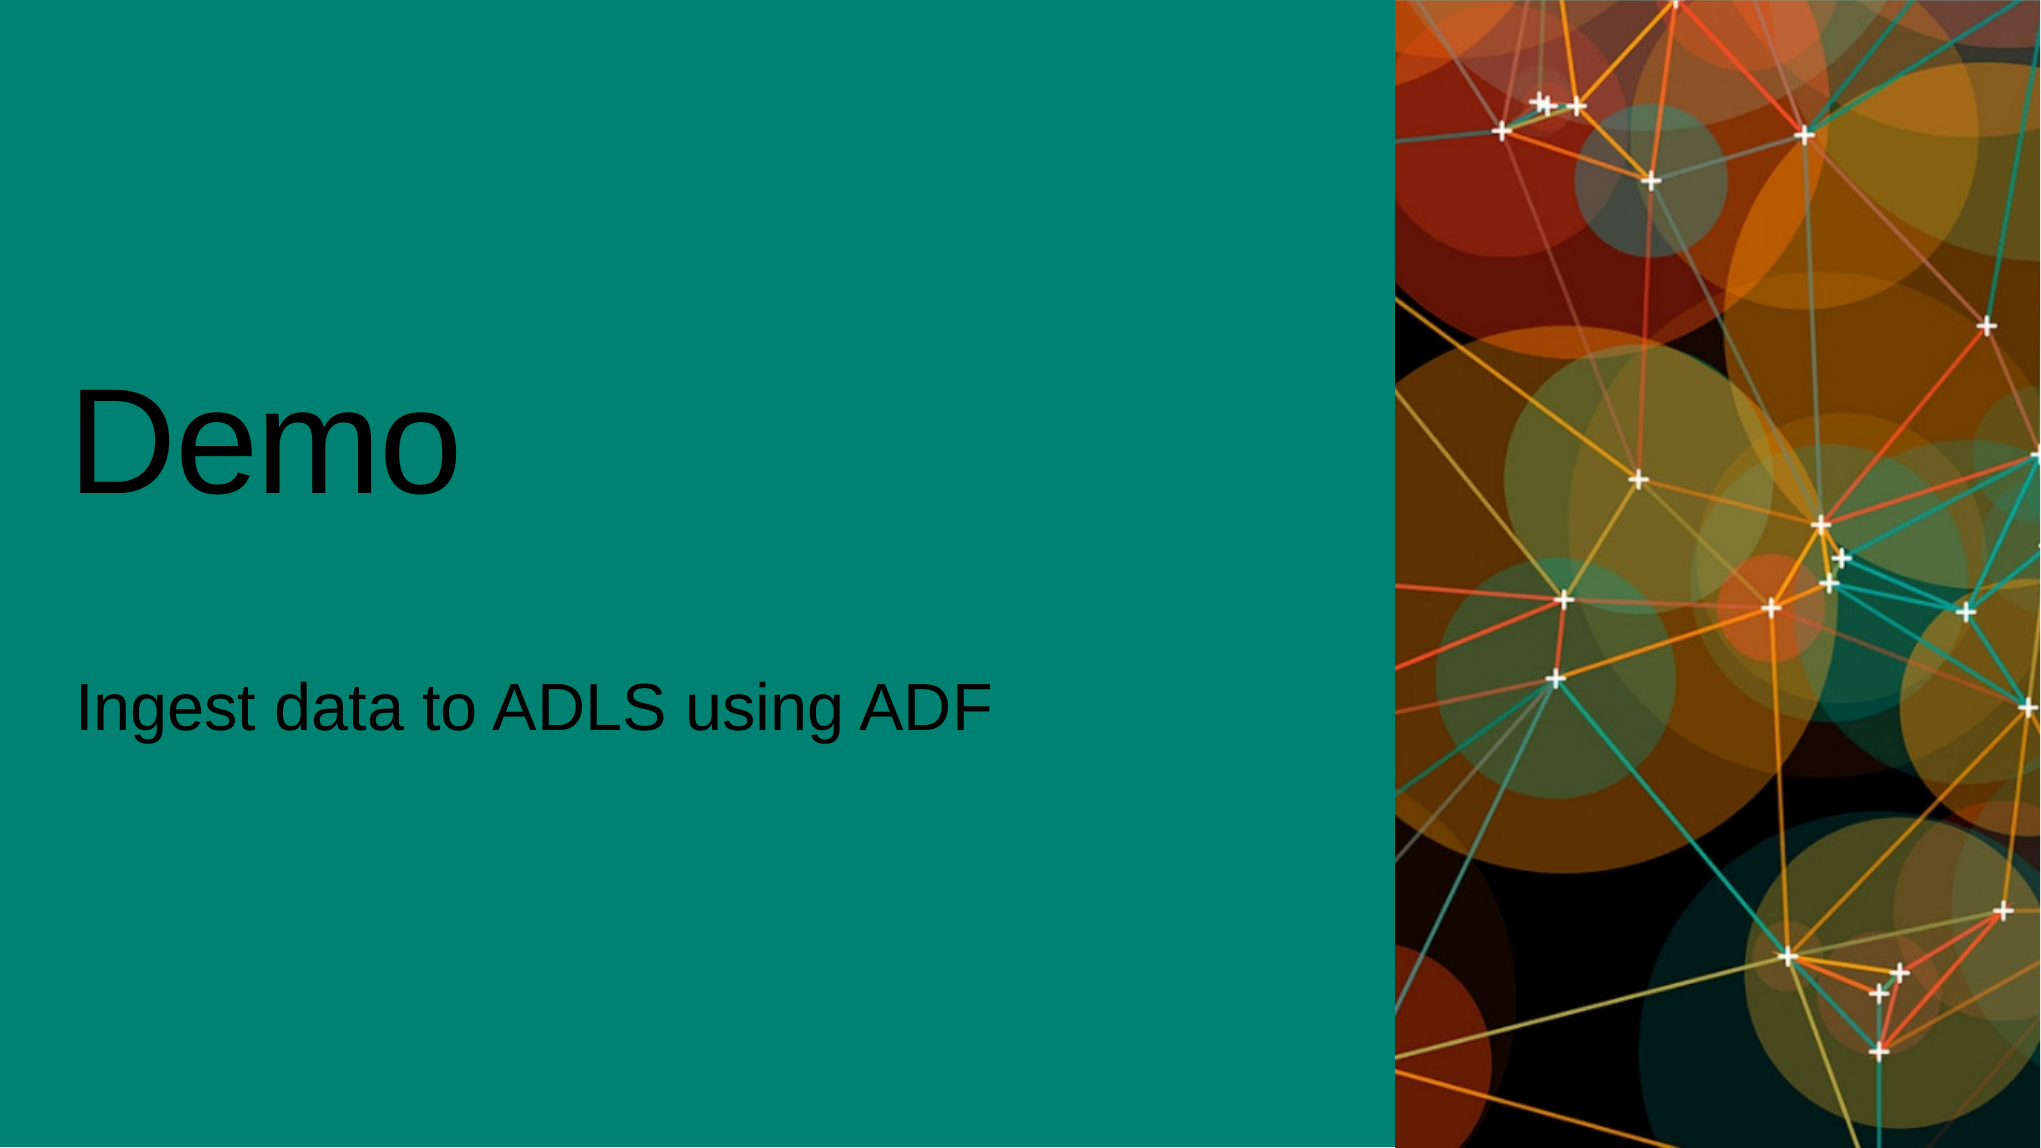

# Demo
Ingest data to ADLS using ADF